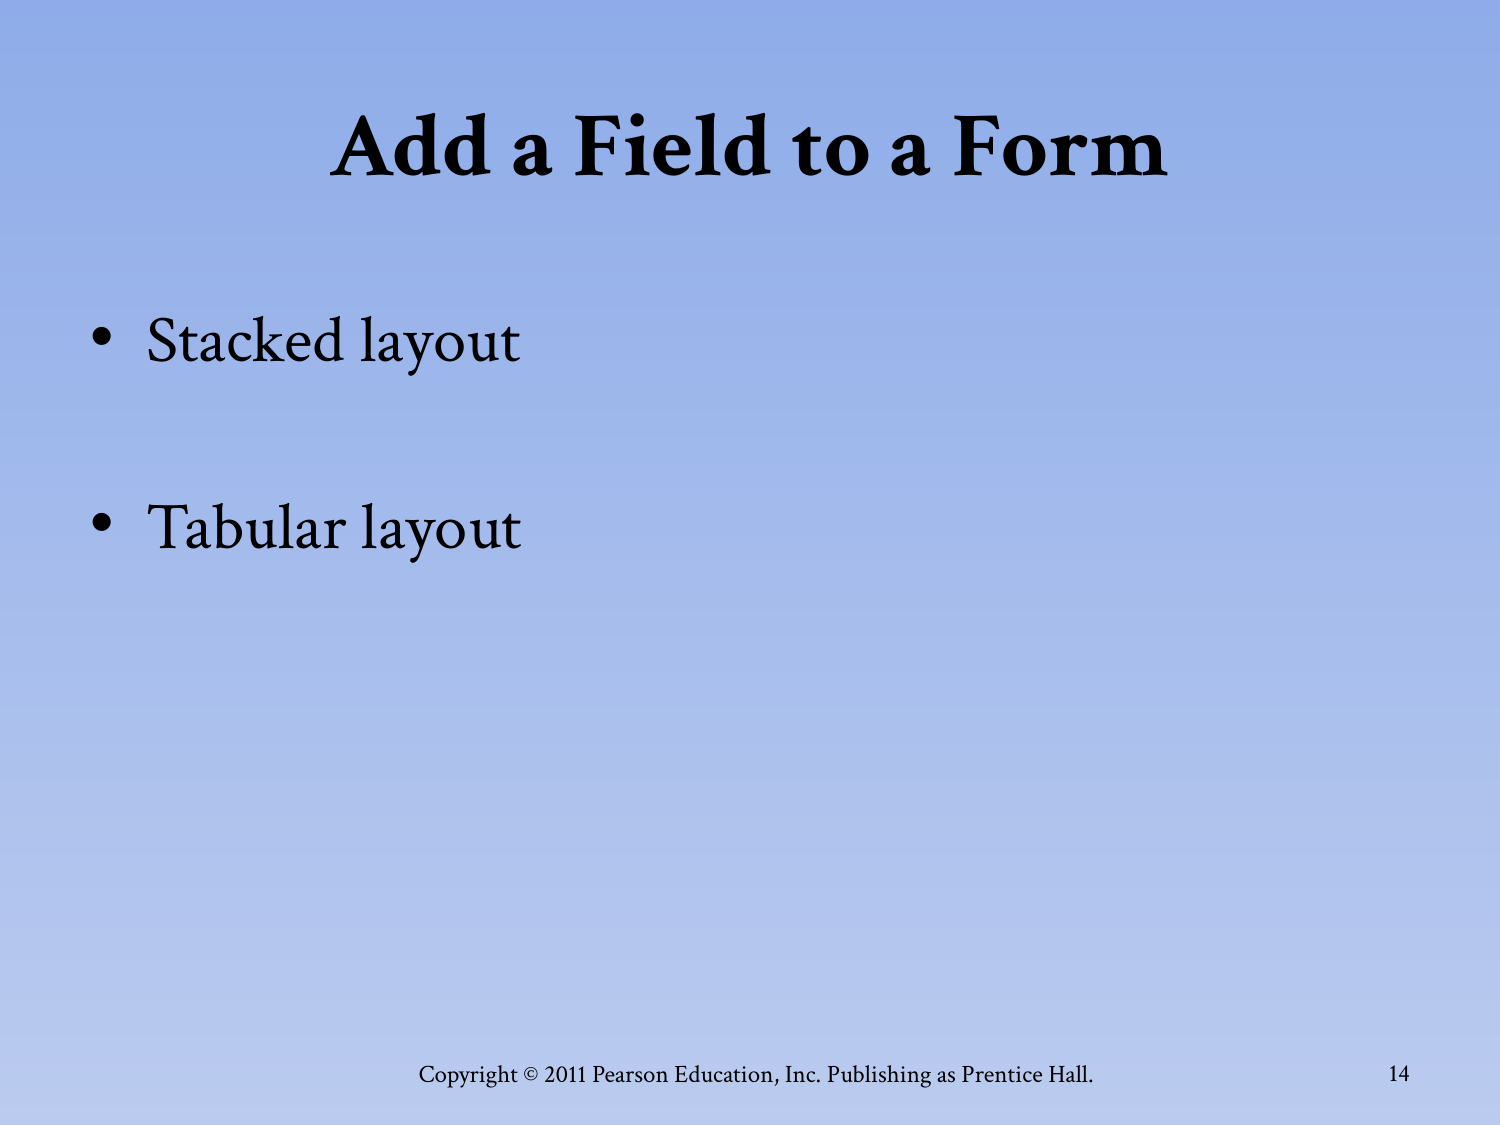

# Add a Field to a Form
Stacked layout

Tabular layout

Copyright © 2011 Pearson Education, Inc. Publishing as Prentice Hall.

14